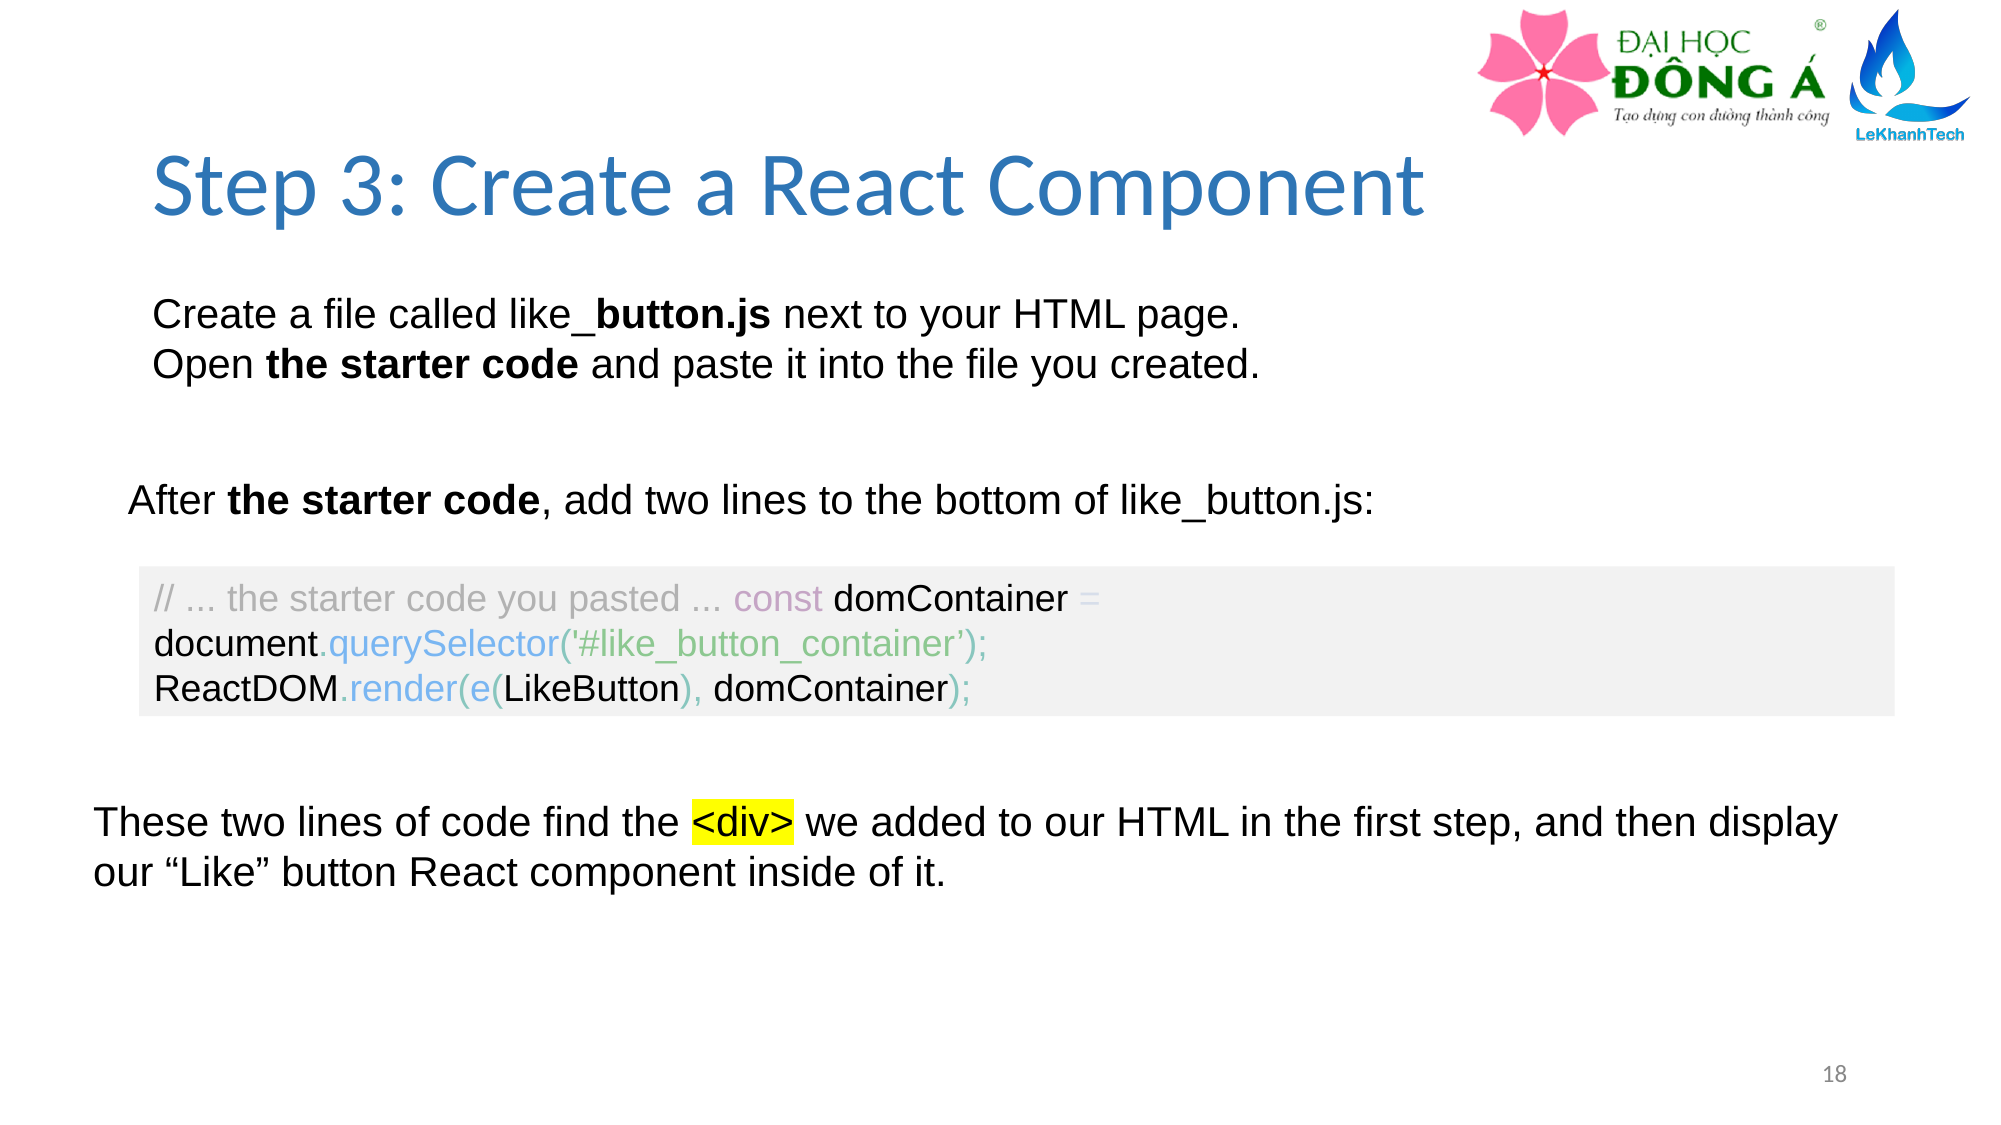

# Step 3: Create a React Component
Create a file called like_button.js next to your HTML page.
Open the starter code and paste it into the file you created.
After the starter code, add two lines to the bottom of like_button.js:
// ... the starter code you pasted ... const domContainer = document.querySelector('#like_button_container’);
ReactDOM.render(e(LikeButton), domContainer);
These two lines of code find the <div> we added to our HTML in the first step, and then display our “Like” button React component inside of it.
18